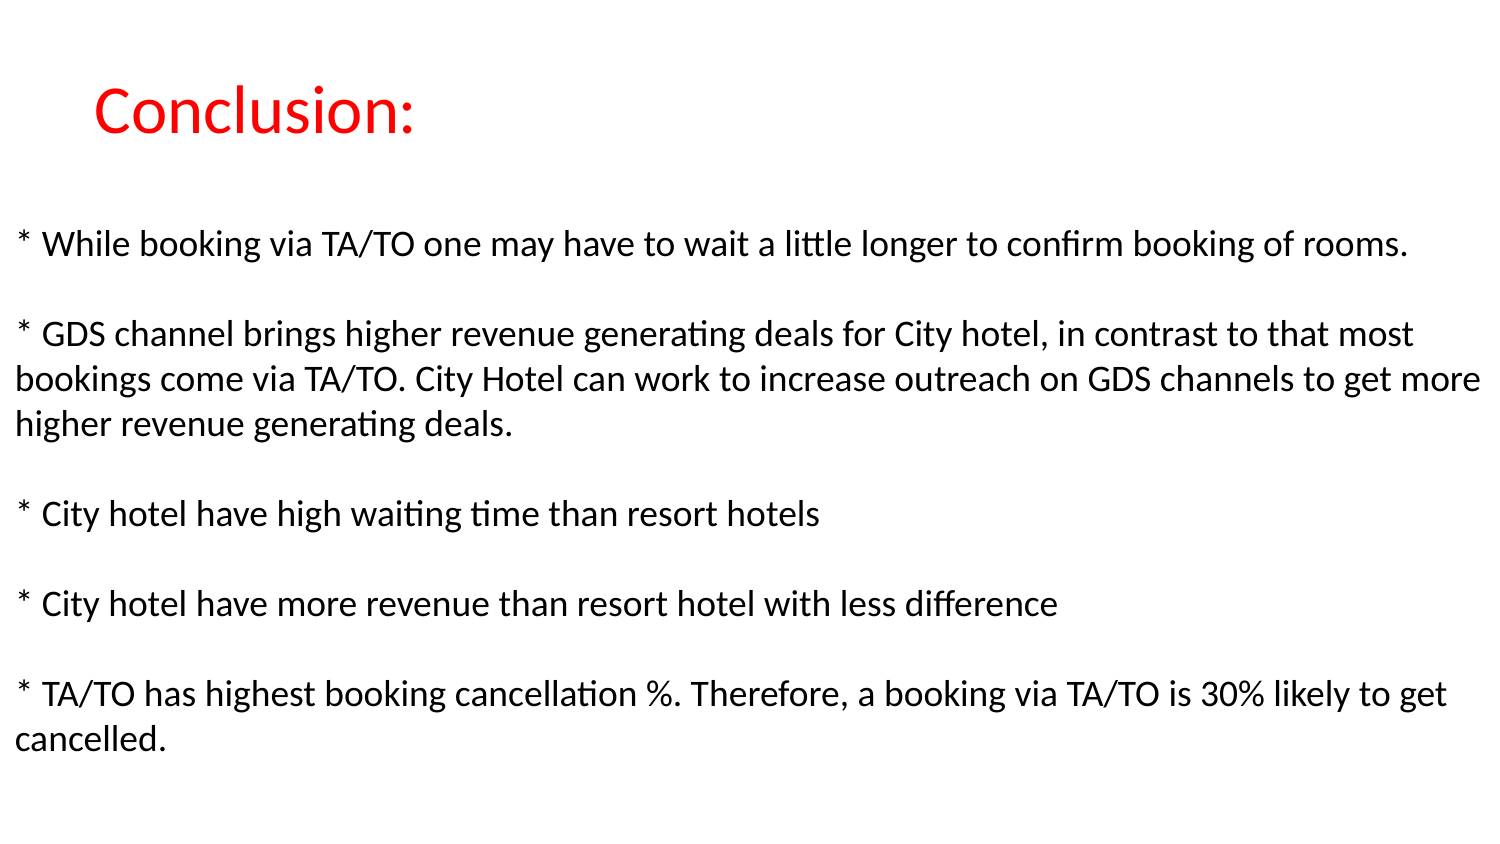

# Conclusion:

* While booking via TA/TO one may have to wait a little longer to confirm booking of rooms.

* GDS channel brings higher revenue generating deals for City hotel, in contrast to that most bookings come via TA/TO. City Hotel can work to increase outreach on GDS channels to get more higher revenue generating deals.

* City hotel have high waiting time than resort hotels

* City hotel have more revenue than resort hotel with less difference

* TA/TO has highest booking cancellation %. Therefore, a booking via TA/TO is 30% likely to get cancelled.